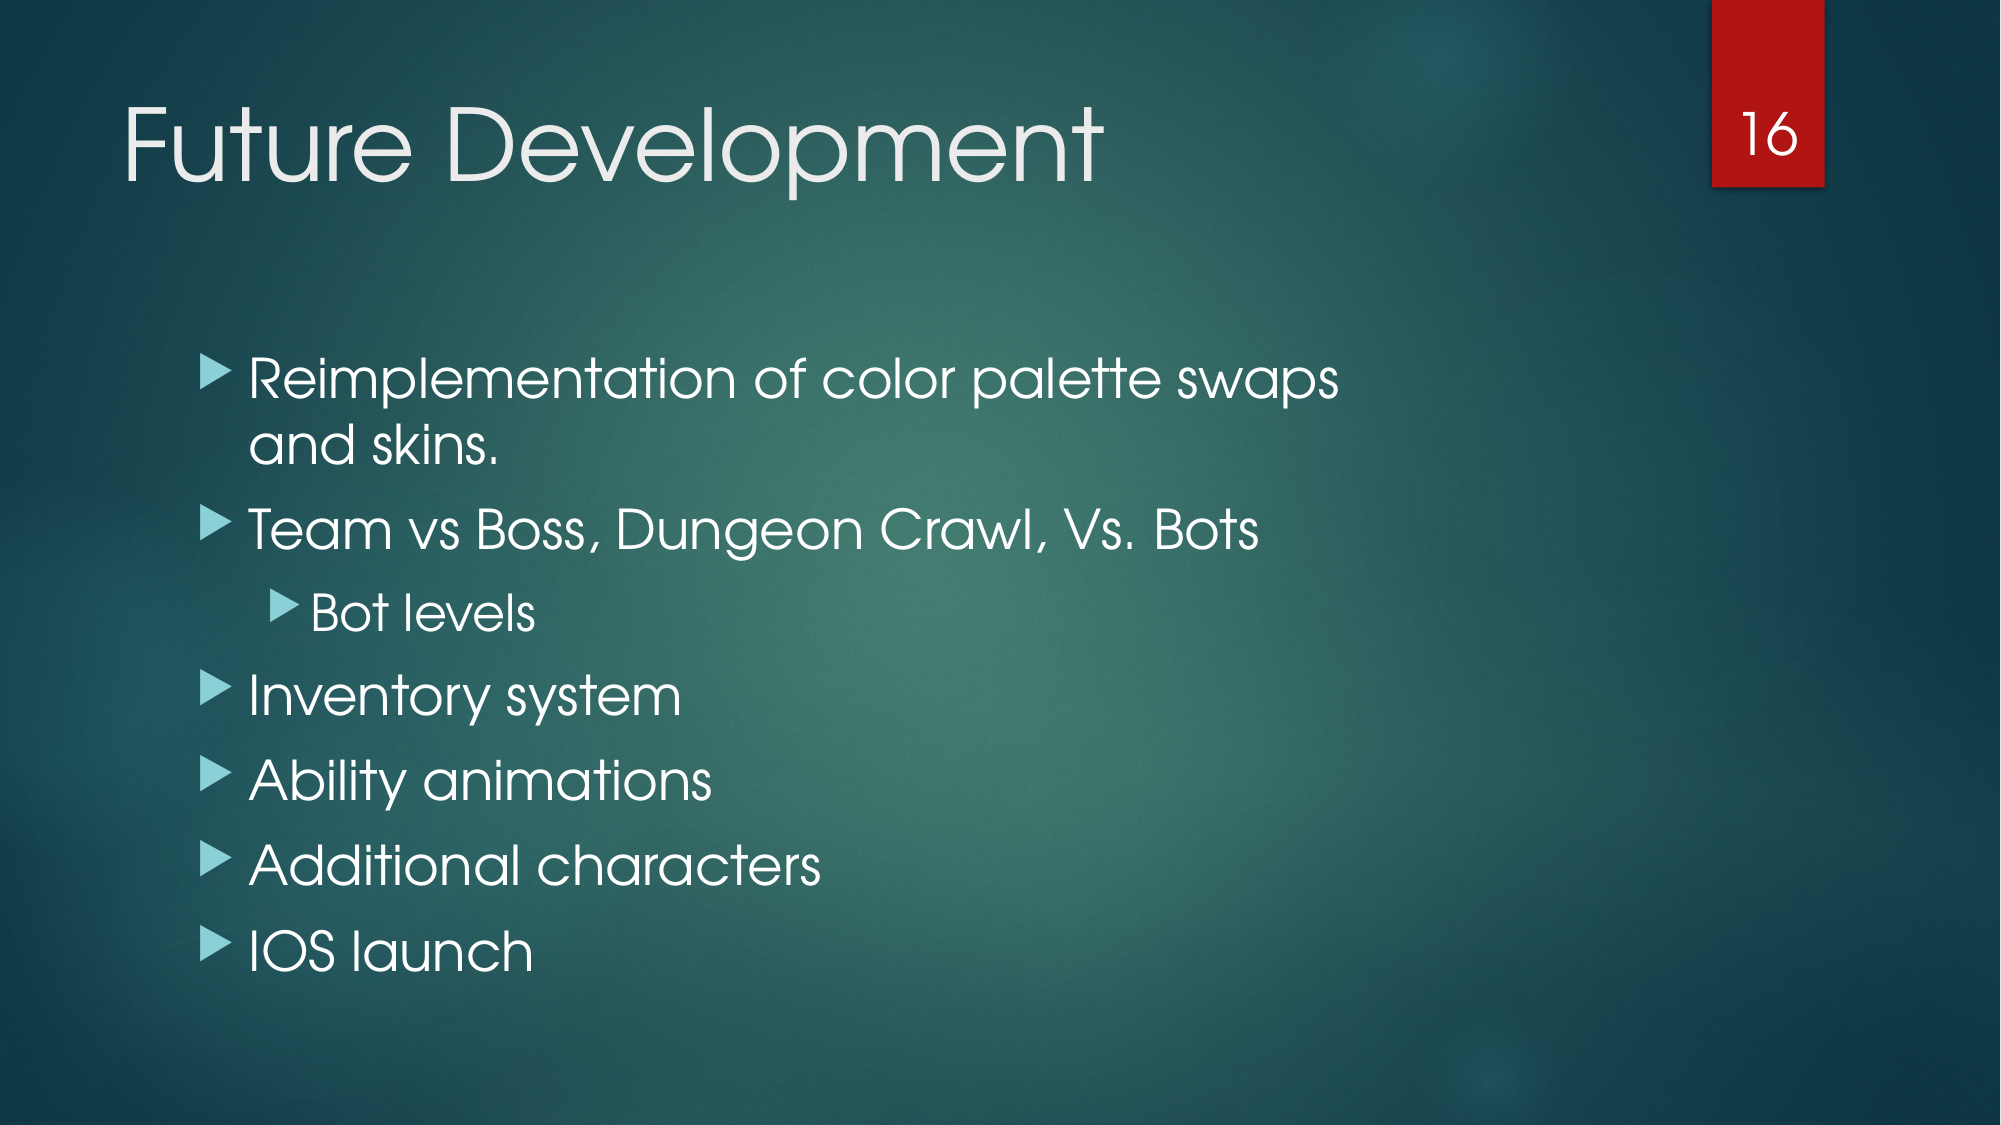

16
# Future Development
Reimplementation of color palette swaps and skins.
Team vs Boss, Dungeon Crawl, Vs. Bots
Bot levels
Inventory system
Ability animations
Additional characters
IOS launch